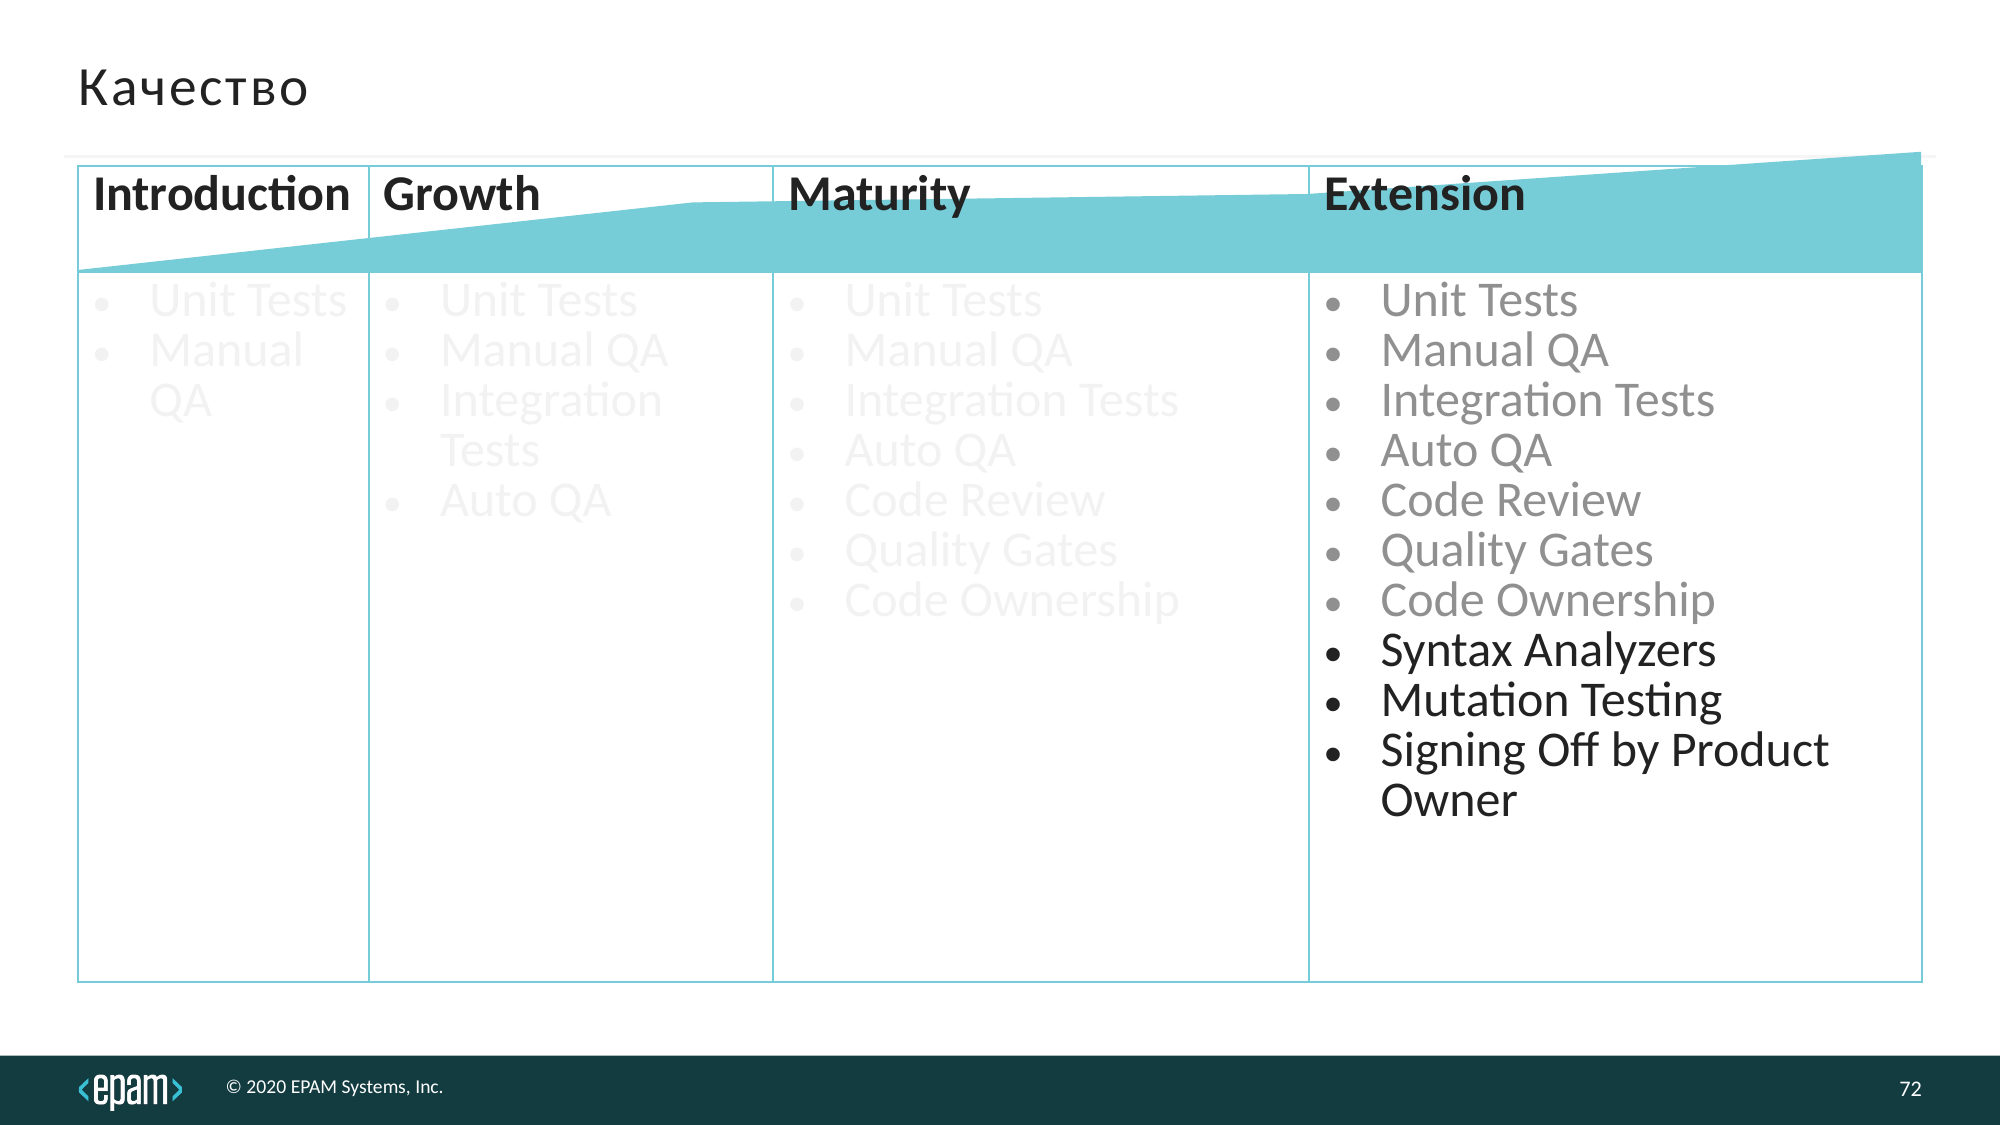

# Качество

### Chart:

| Category |     |
|---|---|
| Introduction | 0.0 |
| Grow | 4.0 |
| Maturity | 4.5 |
| Extension | 7.0 |
| Introduction | Growth | Maturity | Extension |
| --- | --- | --- | --- |
| Unit Tests Manual QA | Unit Tests Manual QA Integration Tests Auto QA | Unit Tests Manual QA Integration Tests Auto QA Code Review Quality Gates Code Ownership | Unit Tests Manual QA Integration Tests Auto QA Code Review Quality Gates Code Ownership Syntax Analyzers Mutation Testing Signing Off by Product Owner |
72